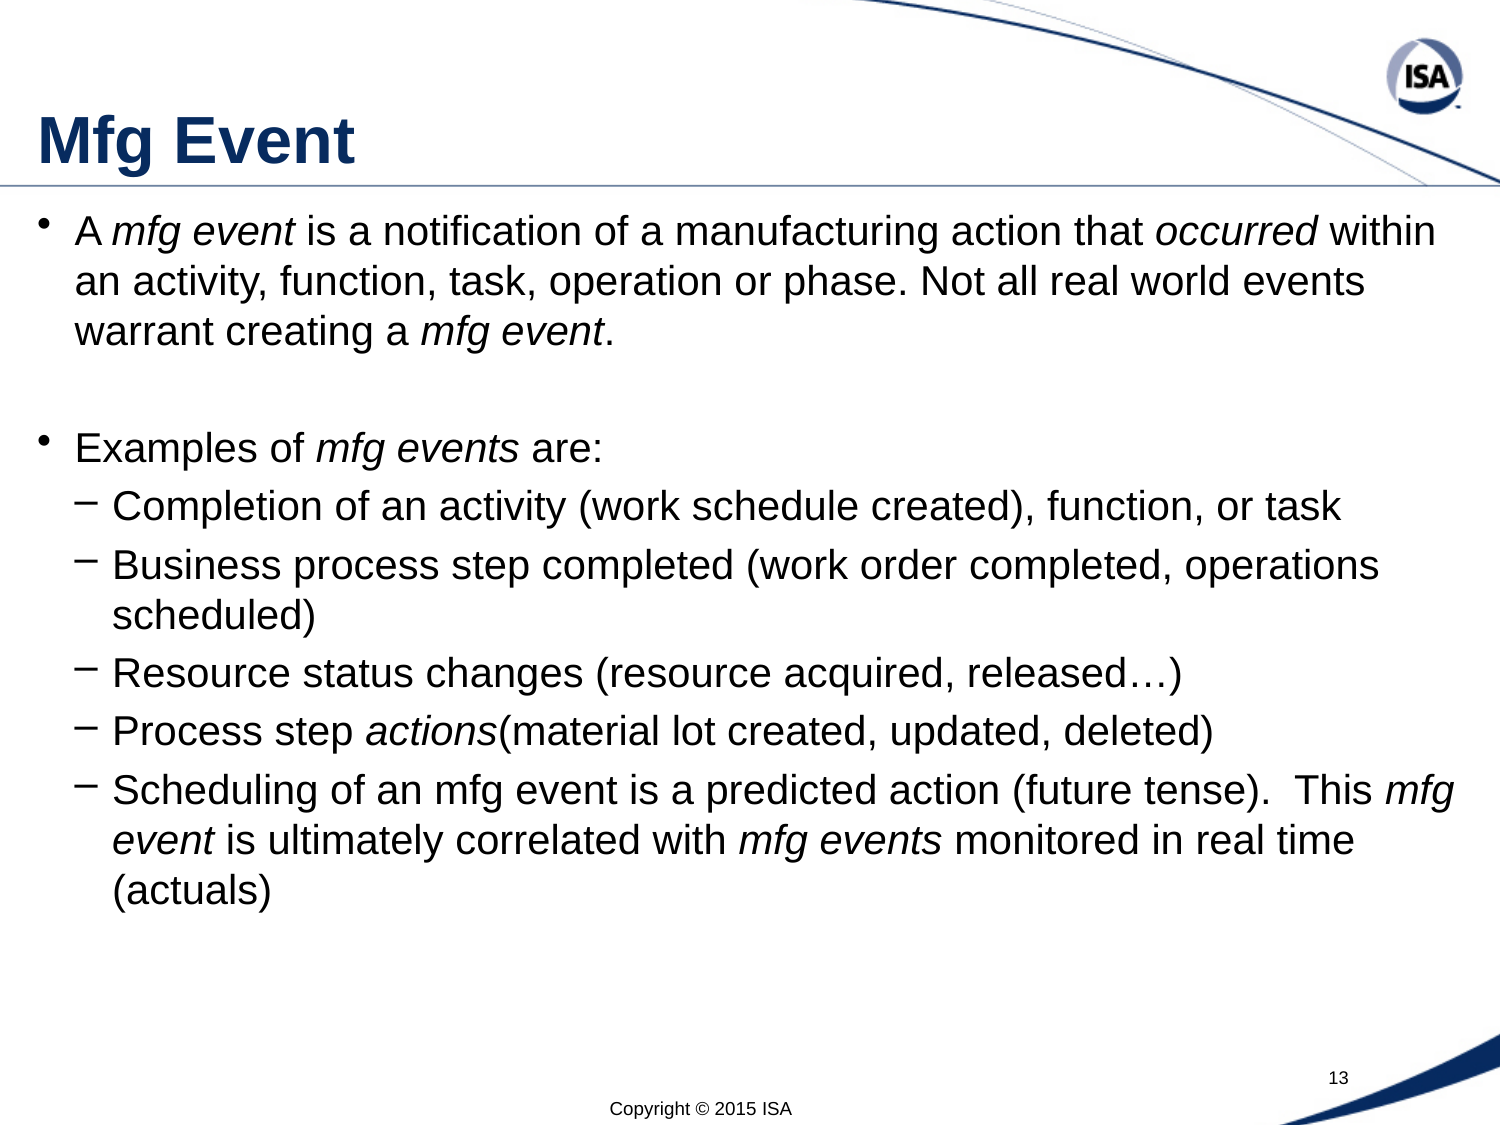

# Mfg Event
A mfg event is a notification of a manufacturing action that occurred within an activity, function, task, operation or phase. Not all real world events warrant creating a mfg event.

Examples of mfg events are:
Completion of an activity (work schedule created), function, or task
Business process step completed (work order completed, operations scheduled)
Resource status changes (resource acquired, released…)
Process step actions(material lot created, updated, deleted)
Scheduling of an mfg event is a predicted action (future tense).  This mfg event is ultimately correlated with mfg events monitored in real time (actuals)

Copyright © 2015 ISA